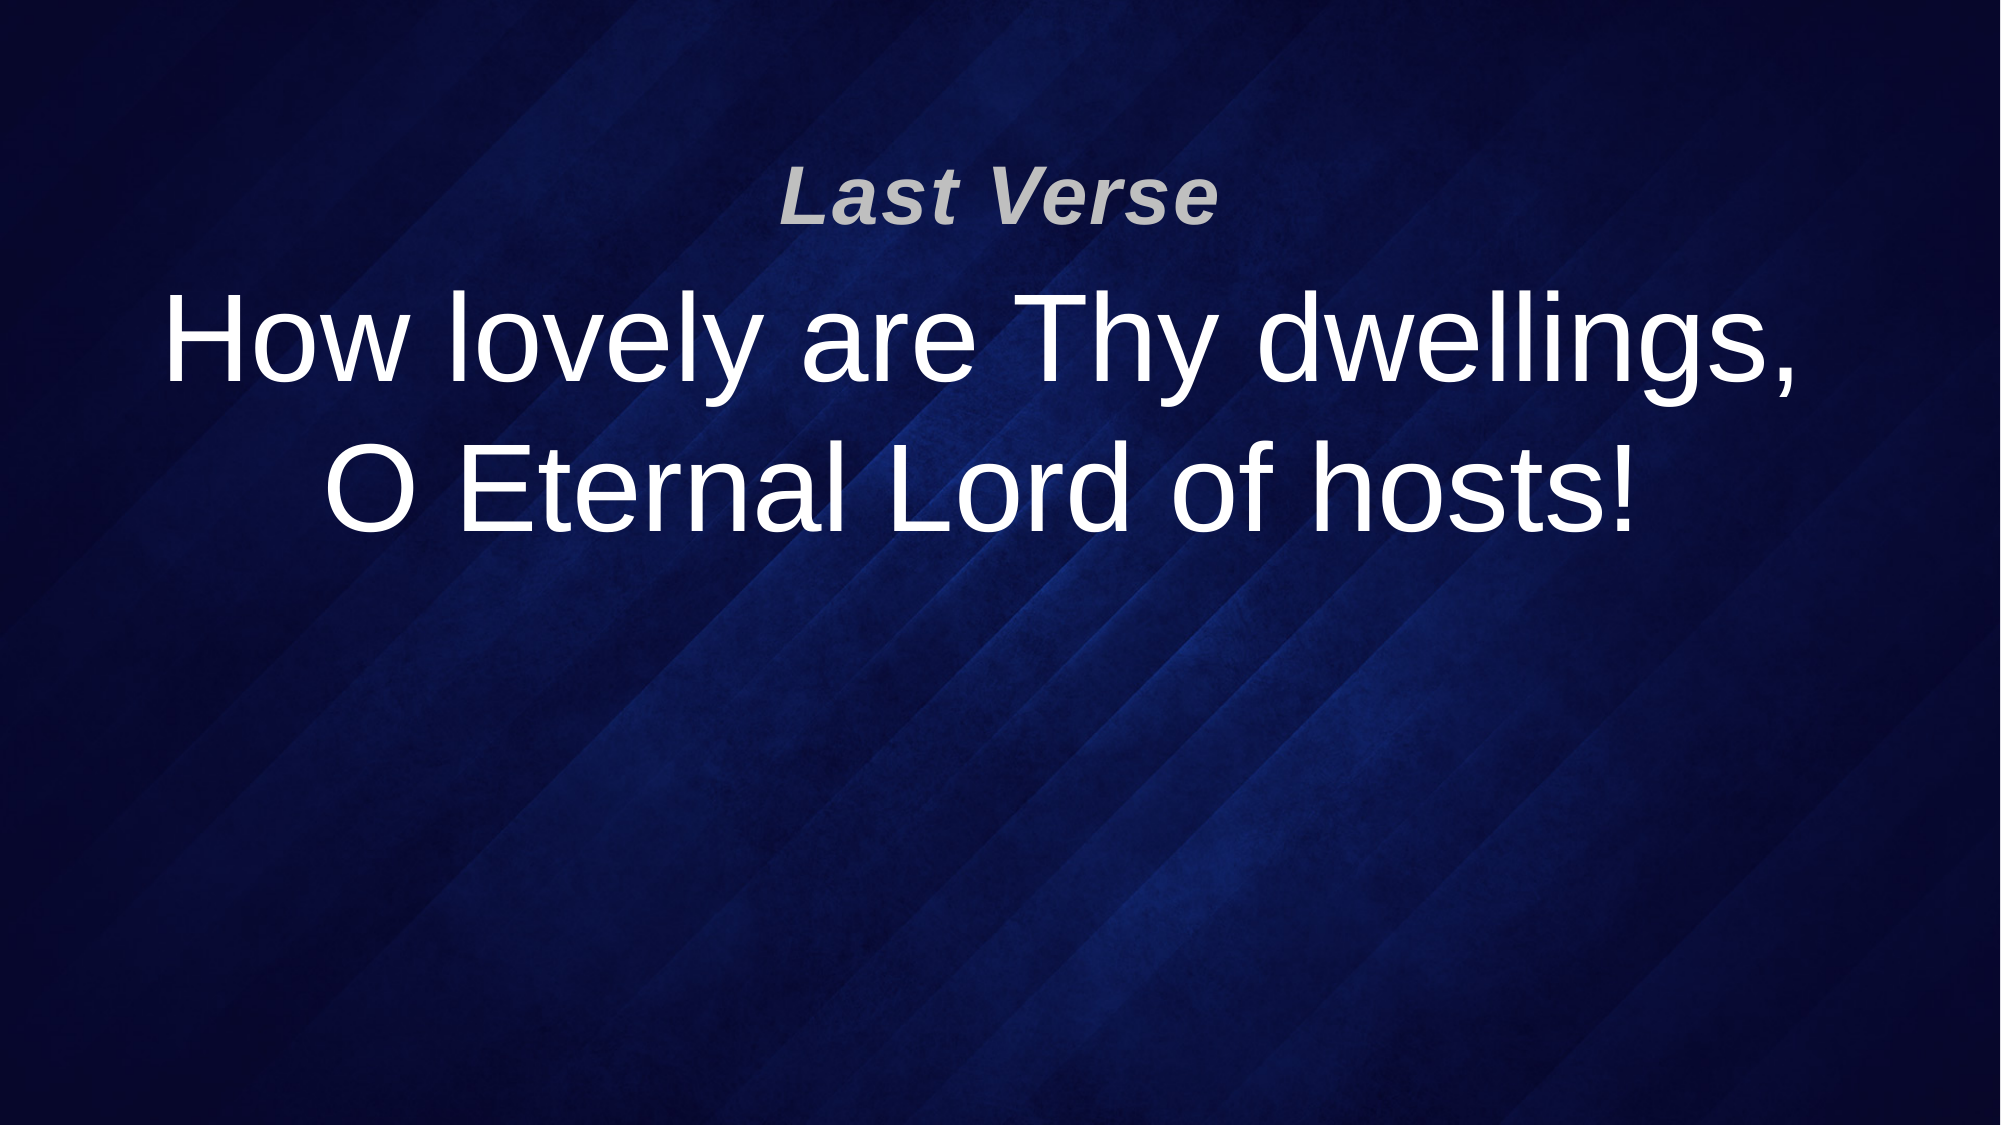

Last Verse
# How lovely are Thy dwellings, O Eternal Lord of hosts!